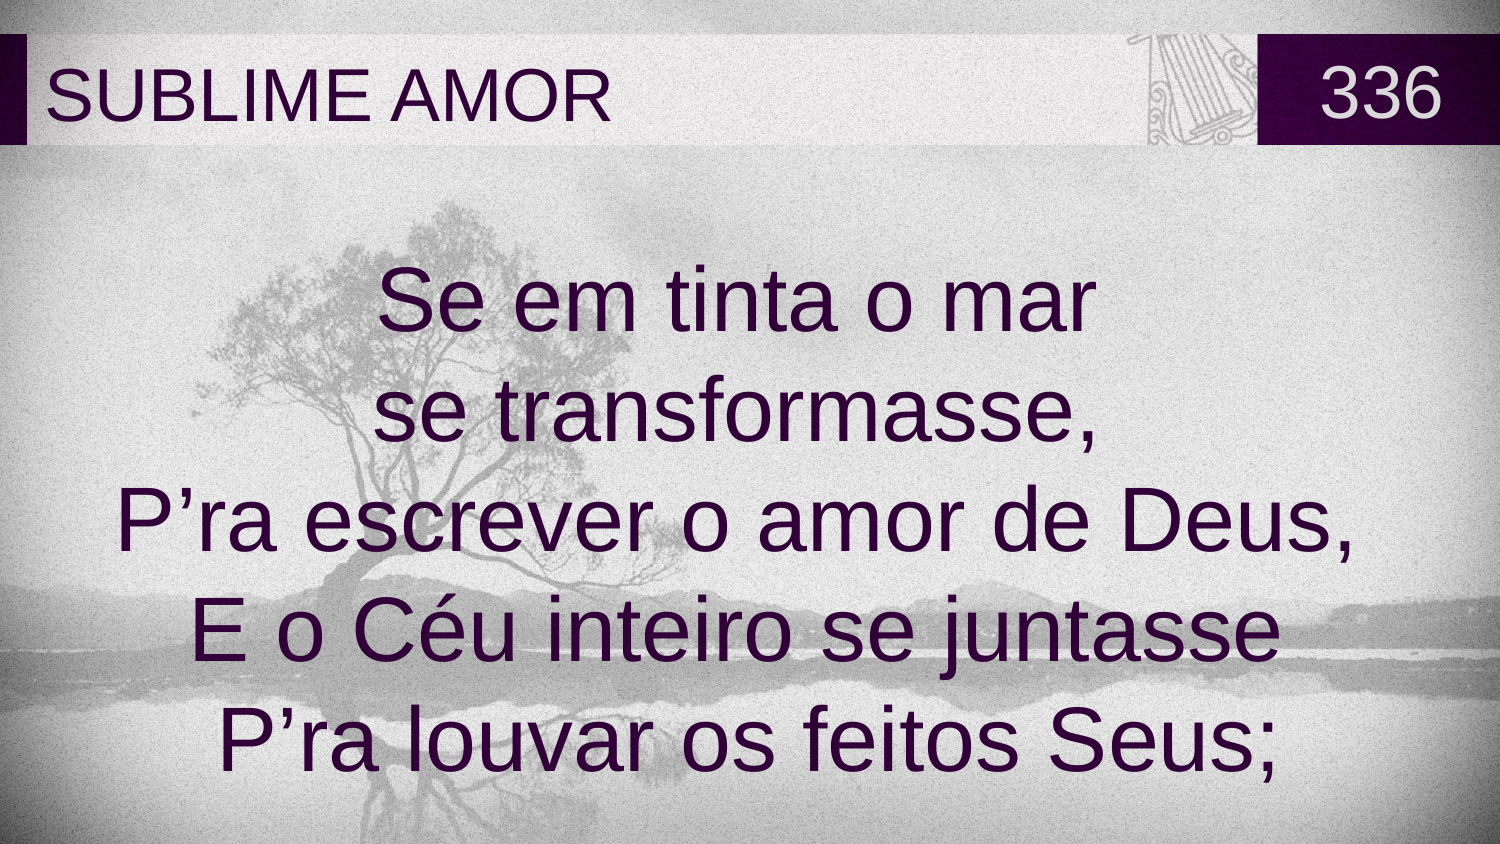

# SUBLIME AMOR
336
Se em tinta o mar
se transformasse,
P’ra escrever o amor de Deus,
E o Céu inteiro se juntasse
P’ra louvar os feitos Seus;